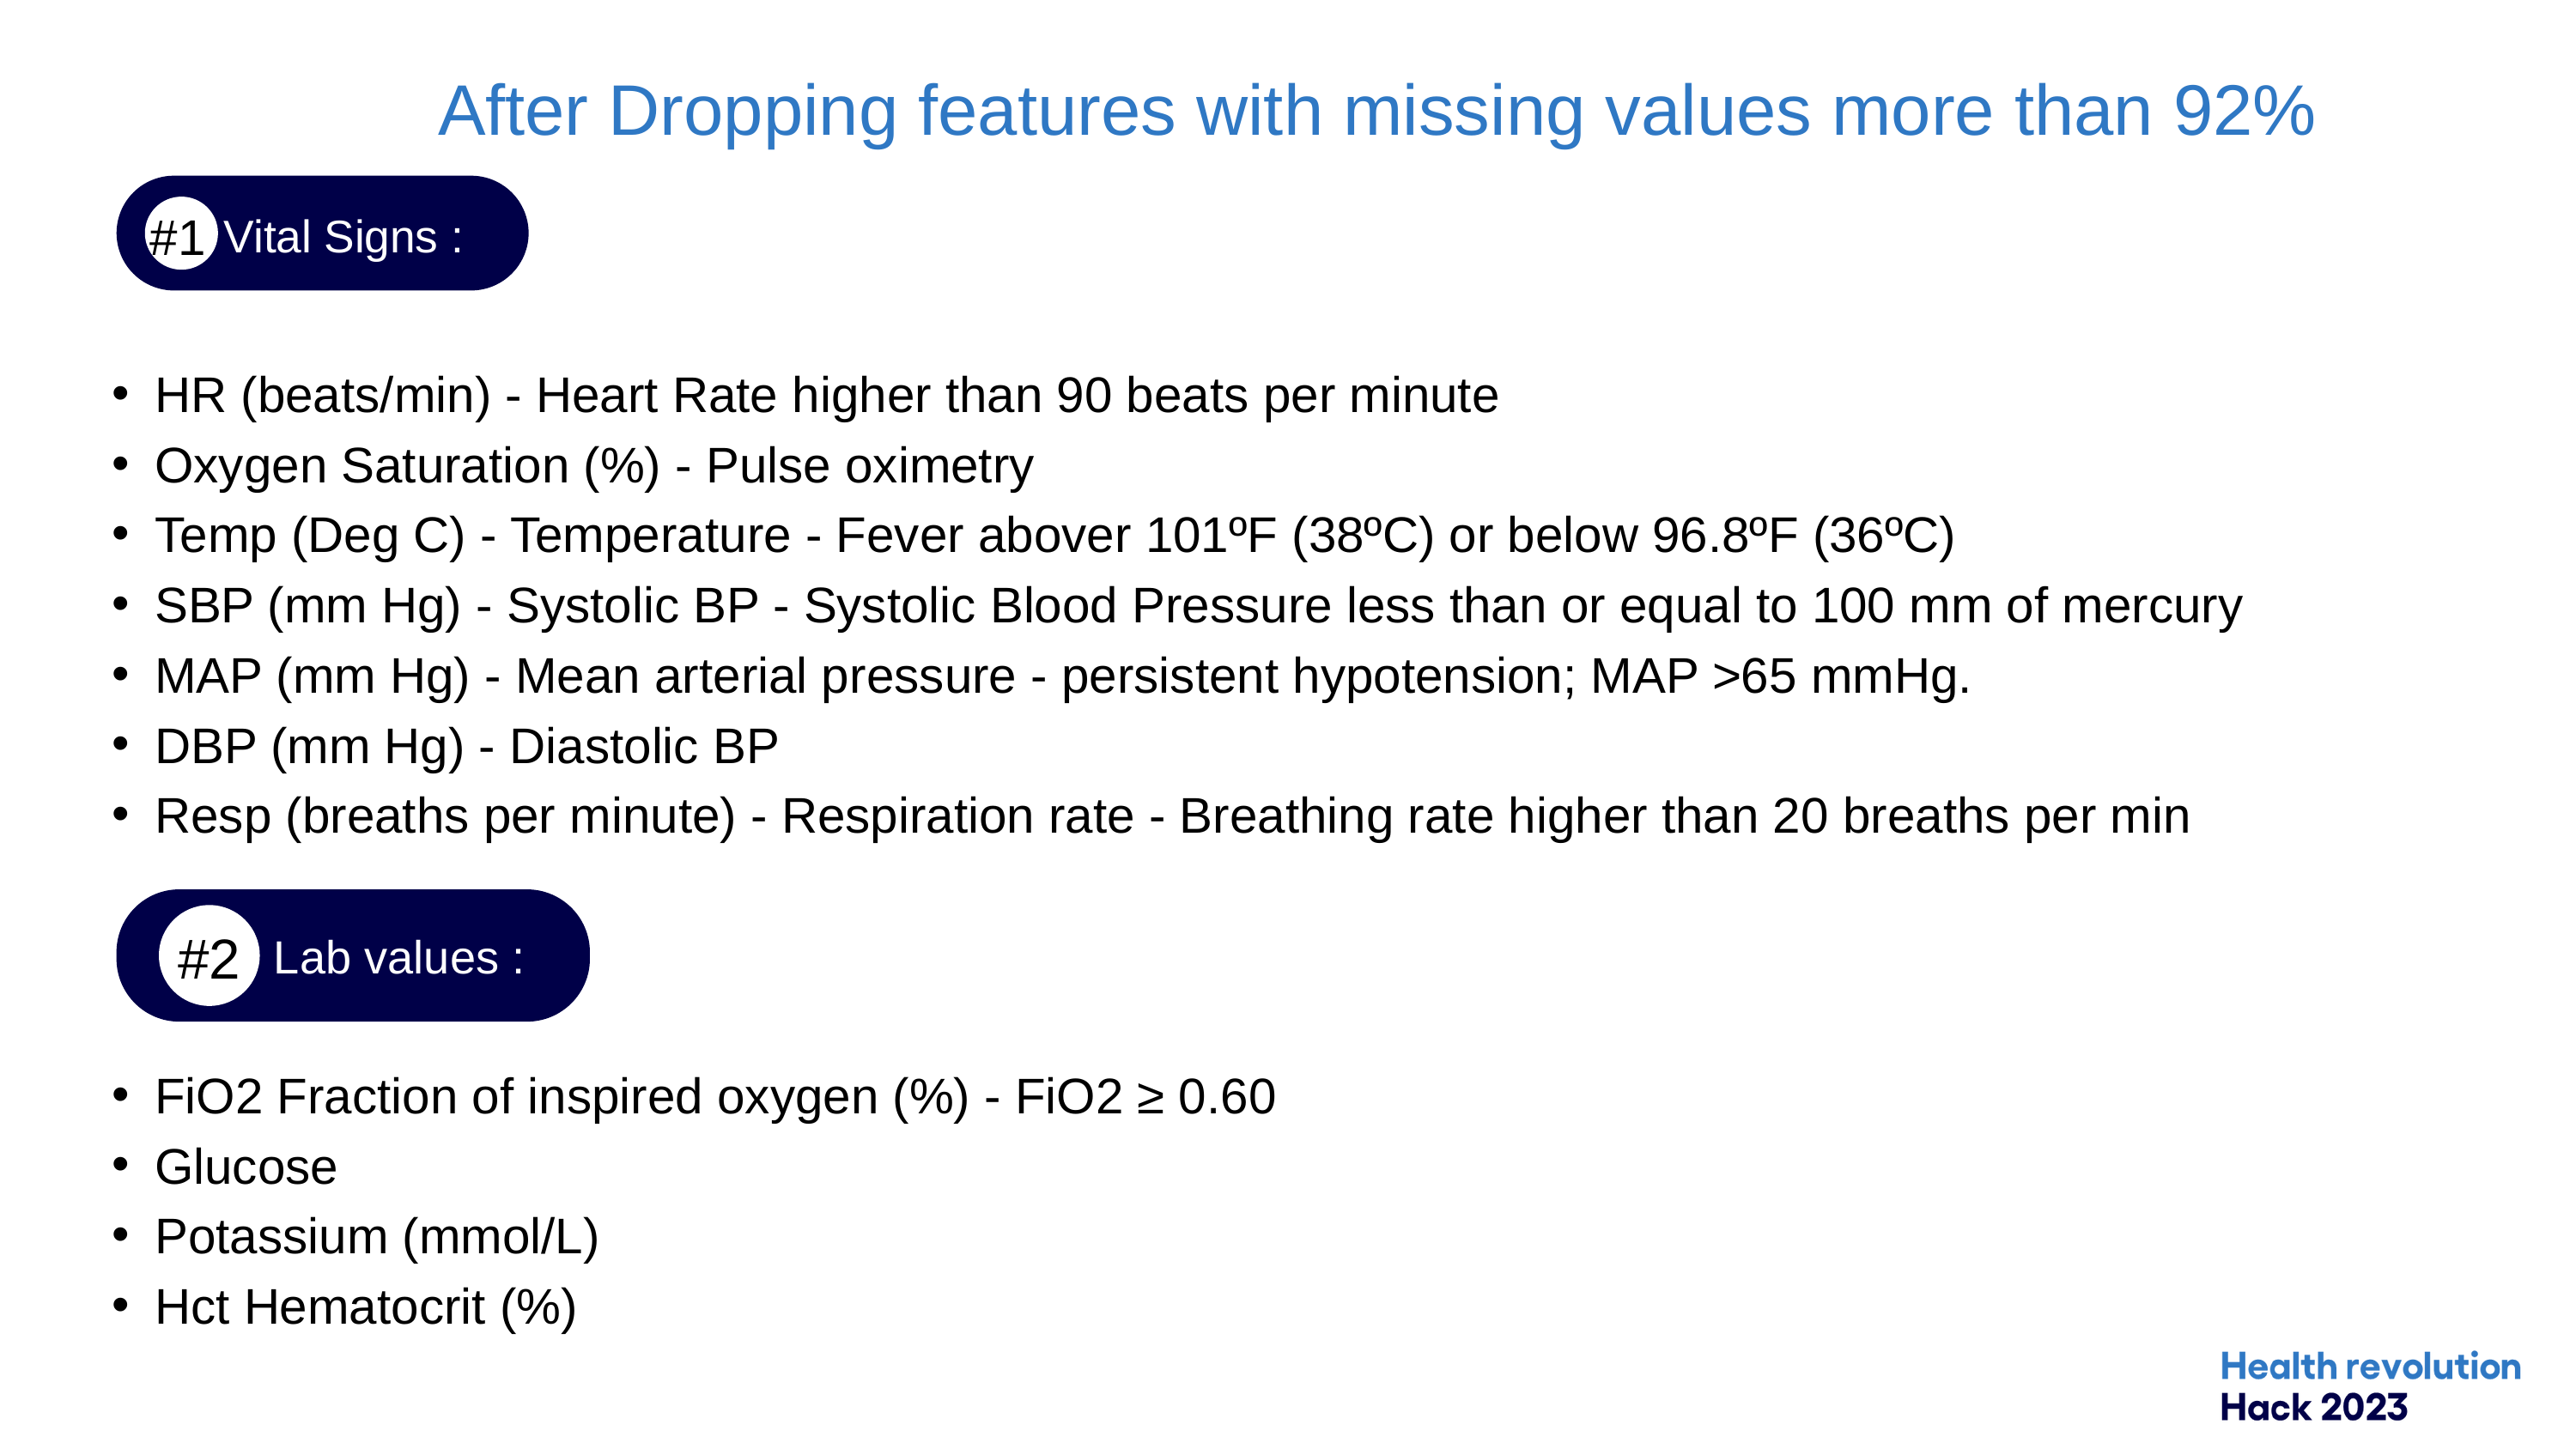

After Dropping features with missing values more than 92%

#1

Vital Signs :

HR (beats/min) - Heart Rate higher than 90 beats per minute
Oxygen Saturation (%) - Pulse oximetry
Temp (Deg C) - Temperature - Fever abover 101ºF (38ºC) or below 96.8ºF (36ºC)
SBP (mm Hg) - Systolic BP - Systolic Blood Pressure less than or equal to 100 mm of mercury
MAP (mm Hg) - Mean arterial pressure - persistent hypotension; MAP >65 mmHg.
DBP (mm Hg) - Diastolic BP
Resp (breaths per minute) - Respiration rate - Breathing rate higher than 20 breaths per min

FiO2 Fraction of inspired oxygen (%) - FiO2 ≥ 0.60
Glucose
Potassium (mmol/L)
Hct Hematocrit (%)

#2
Lab values :